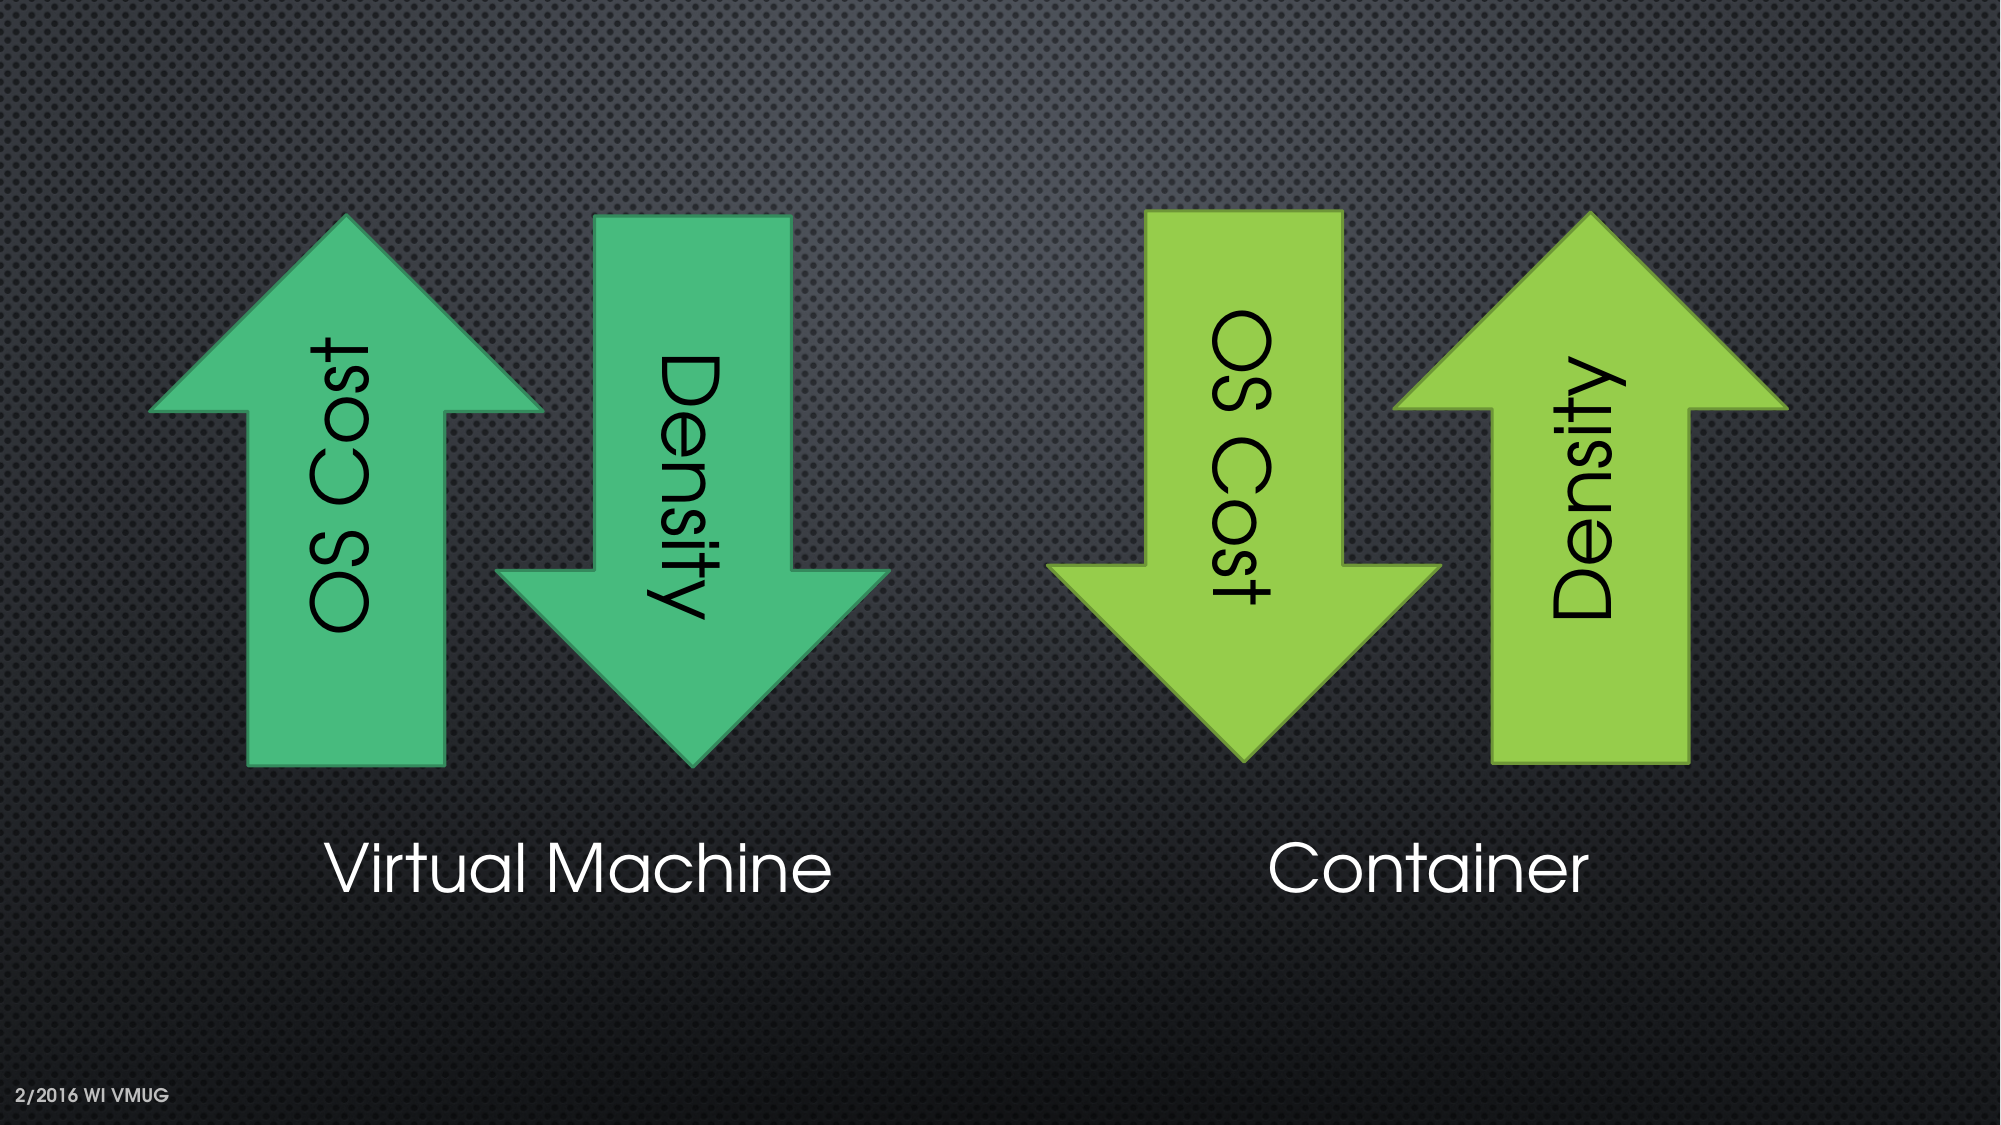

OS Cost

Density

OS Cost

Density
Container
Virtual Machine
2/2016 WI VMUG